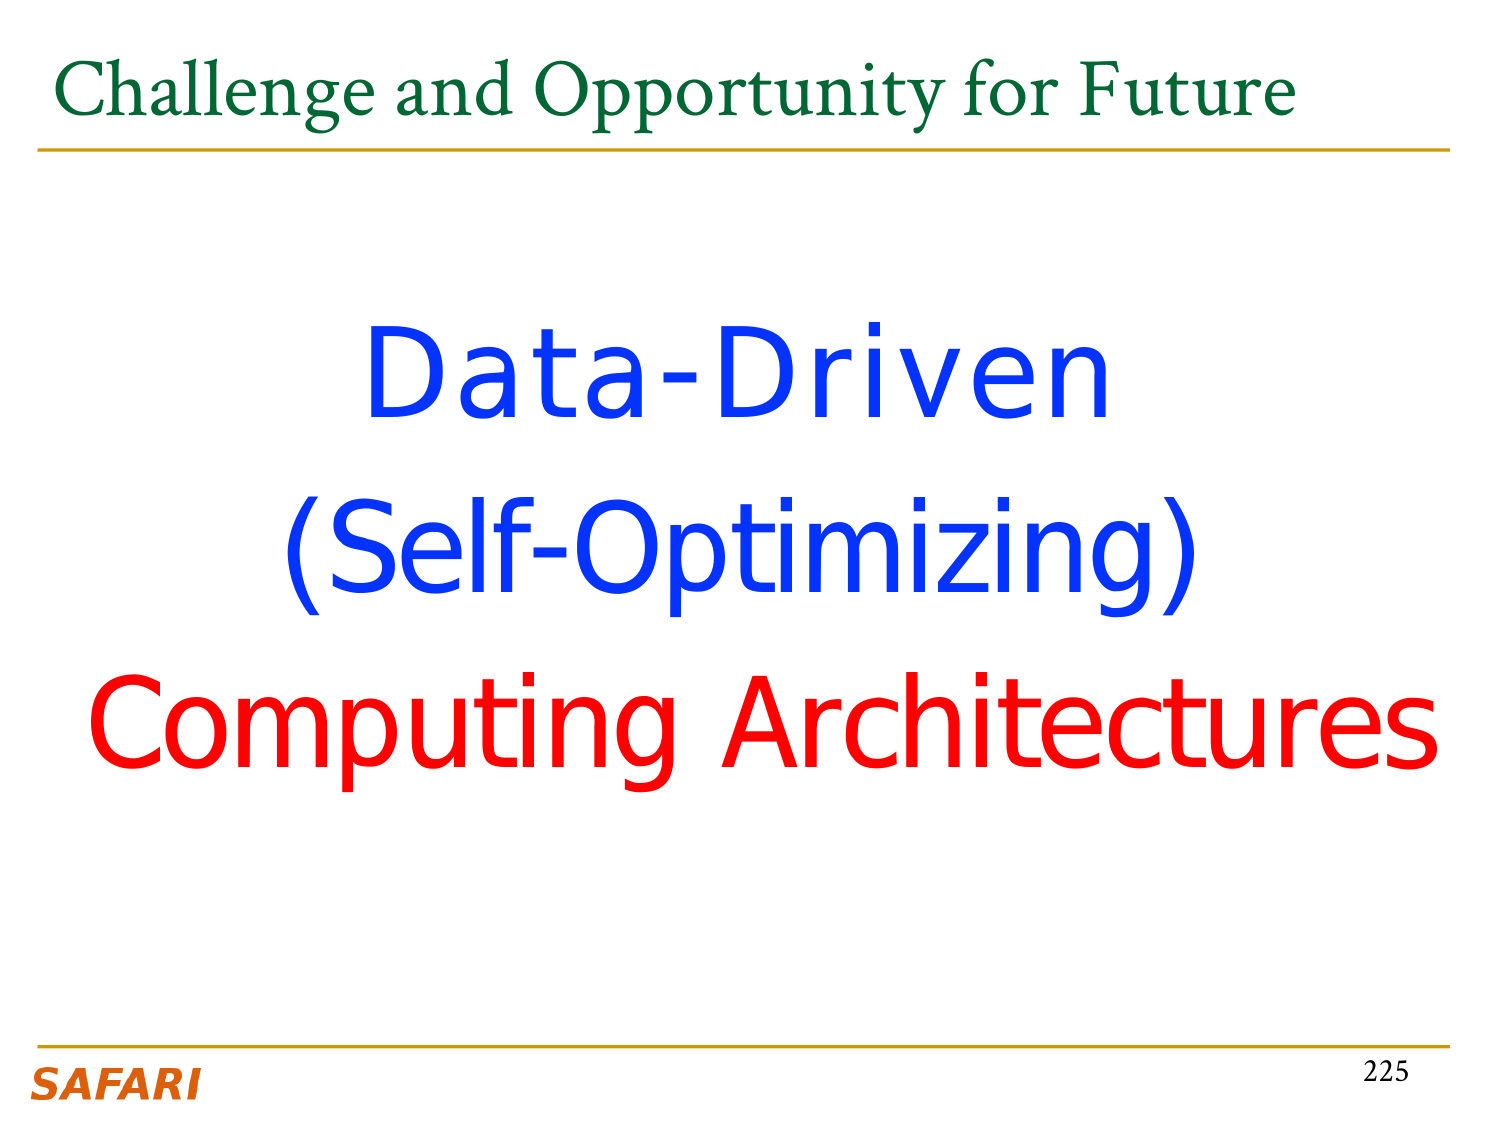

# Challenge and Opportunity for Future

Data-Driven
(Self-Optimizing)
 Computing Architectures
225